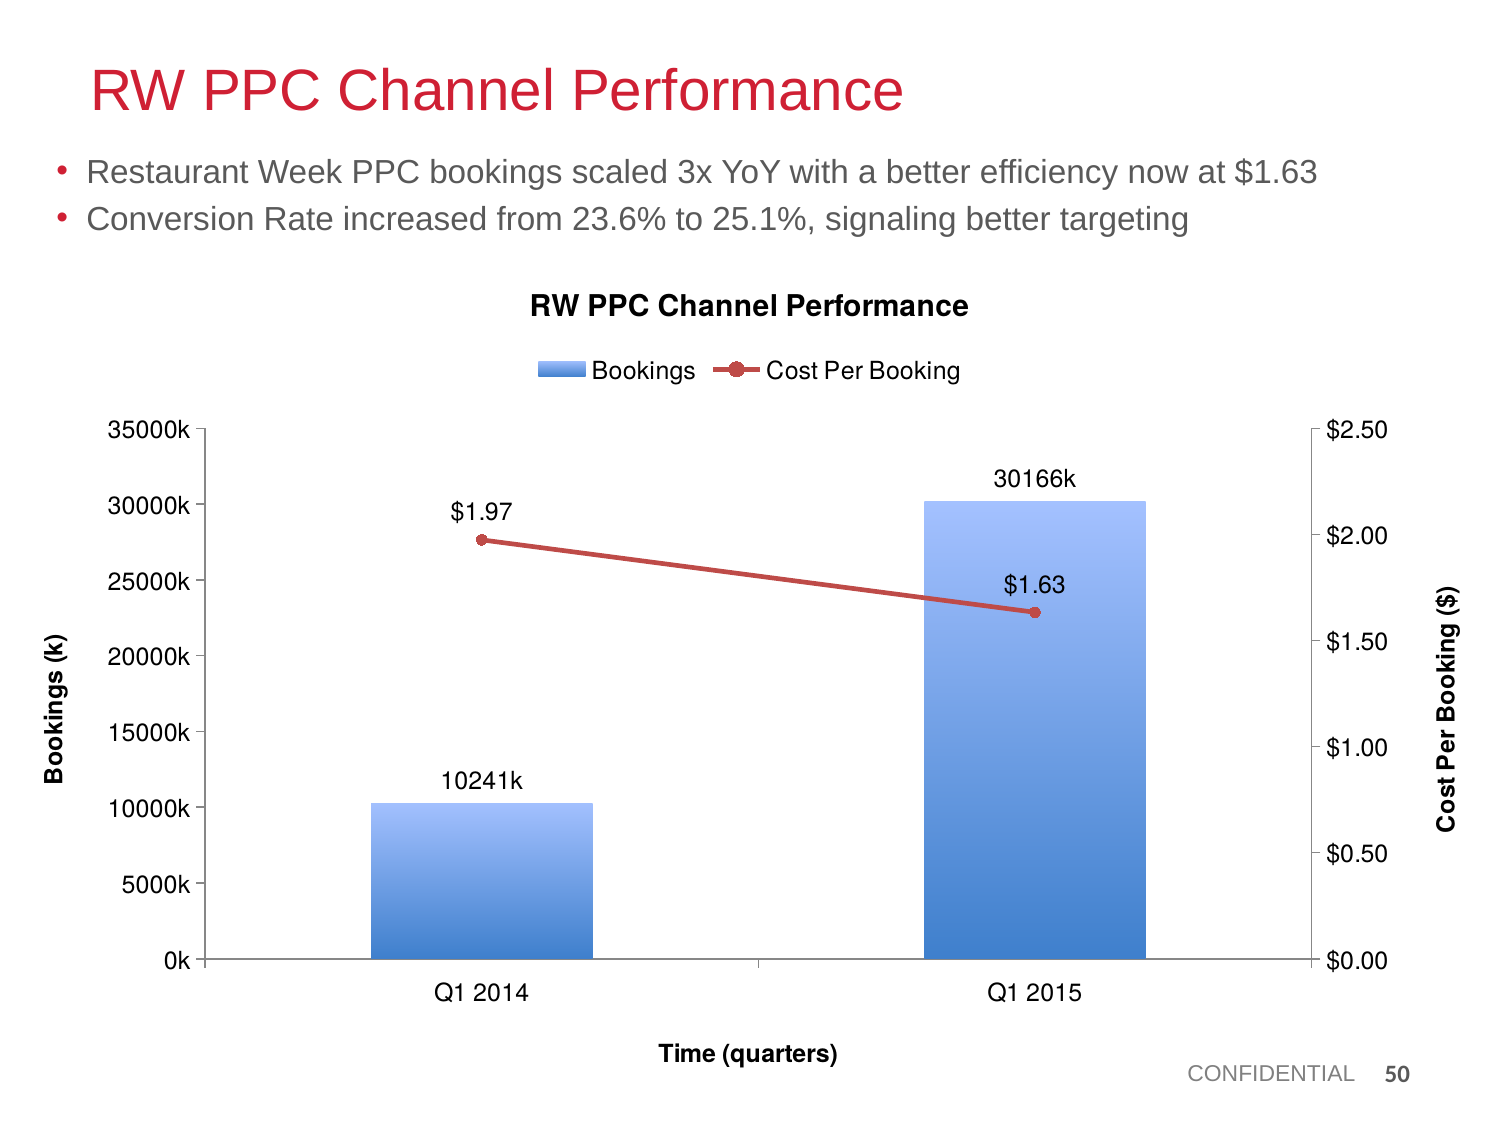

RW PPC Channel Performance
Restaurant Week PPC bookings scaled 3x YoY with a better efficiency now at $1.63
Conversion Rate increased from 23.6% to 25.1%, signaling better targeting

### Chart: RW PPC Channel Performance

| Category |  |  |
|---|---|---|
| Q1 2014 | 10241.0 | 1.974025974025974 |
| Q1 2015 | 30166.0 | 1.632889351113506 |
50